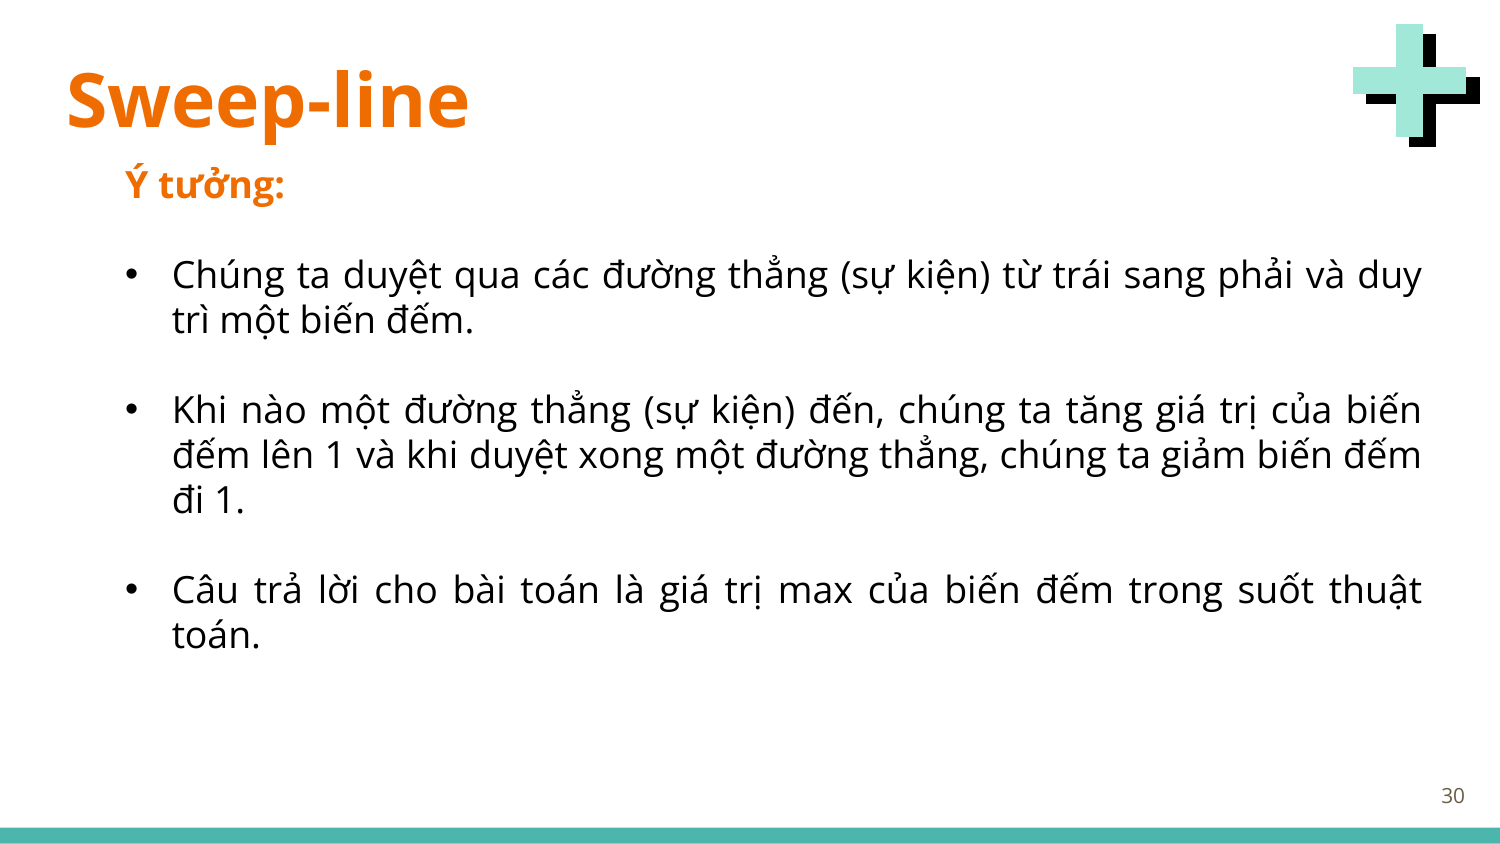

# Sweep-line
Ý tưởng:

Chúng ta duyệt qua các đường thẳng (sự kiện) từ trái sang phải và duy trì một biến đếm.

Khi nào một đường thẳng (sự kiện) đến, chúng ta tăng giá trị của biến đếm lên 1 và khi duyệt xong một đường thẳng, chúng ta giảm biến đếm đi 1.

Câu trả lời cho bài toán là giá trị max của biến đếm trong suốt thuật toán.

30